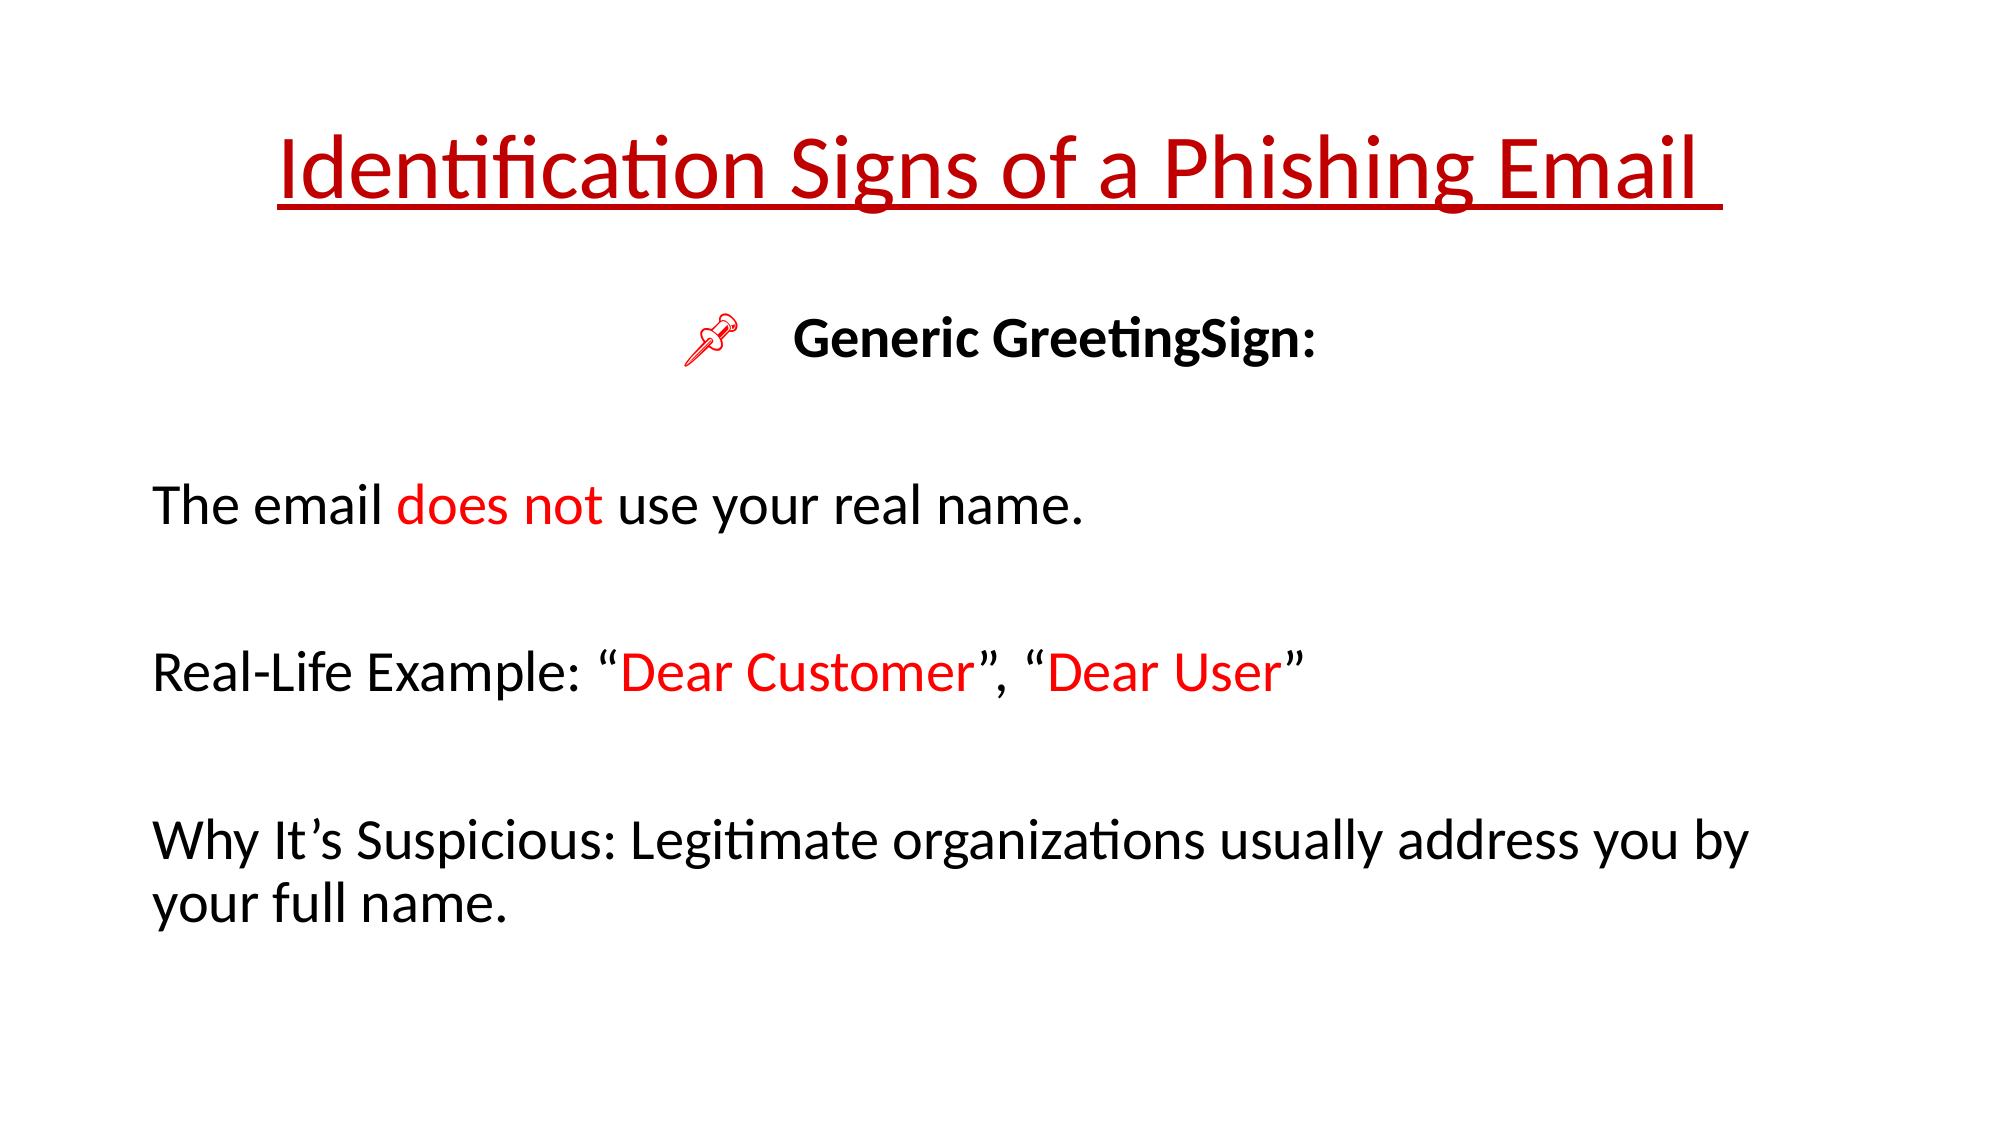

# Identification Signs of a Phishing Email
📌    Generic GreetingSign:

The email does not use your real name.

Real-Life Example: “Dear Customer”, “Dear User”

Why It’s Suspicious: Legitimate organizations usually address you by 	your full name.